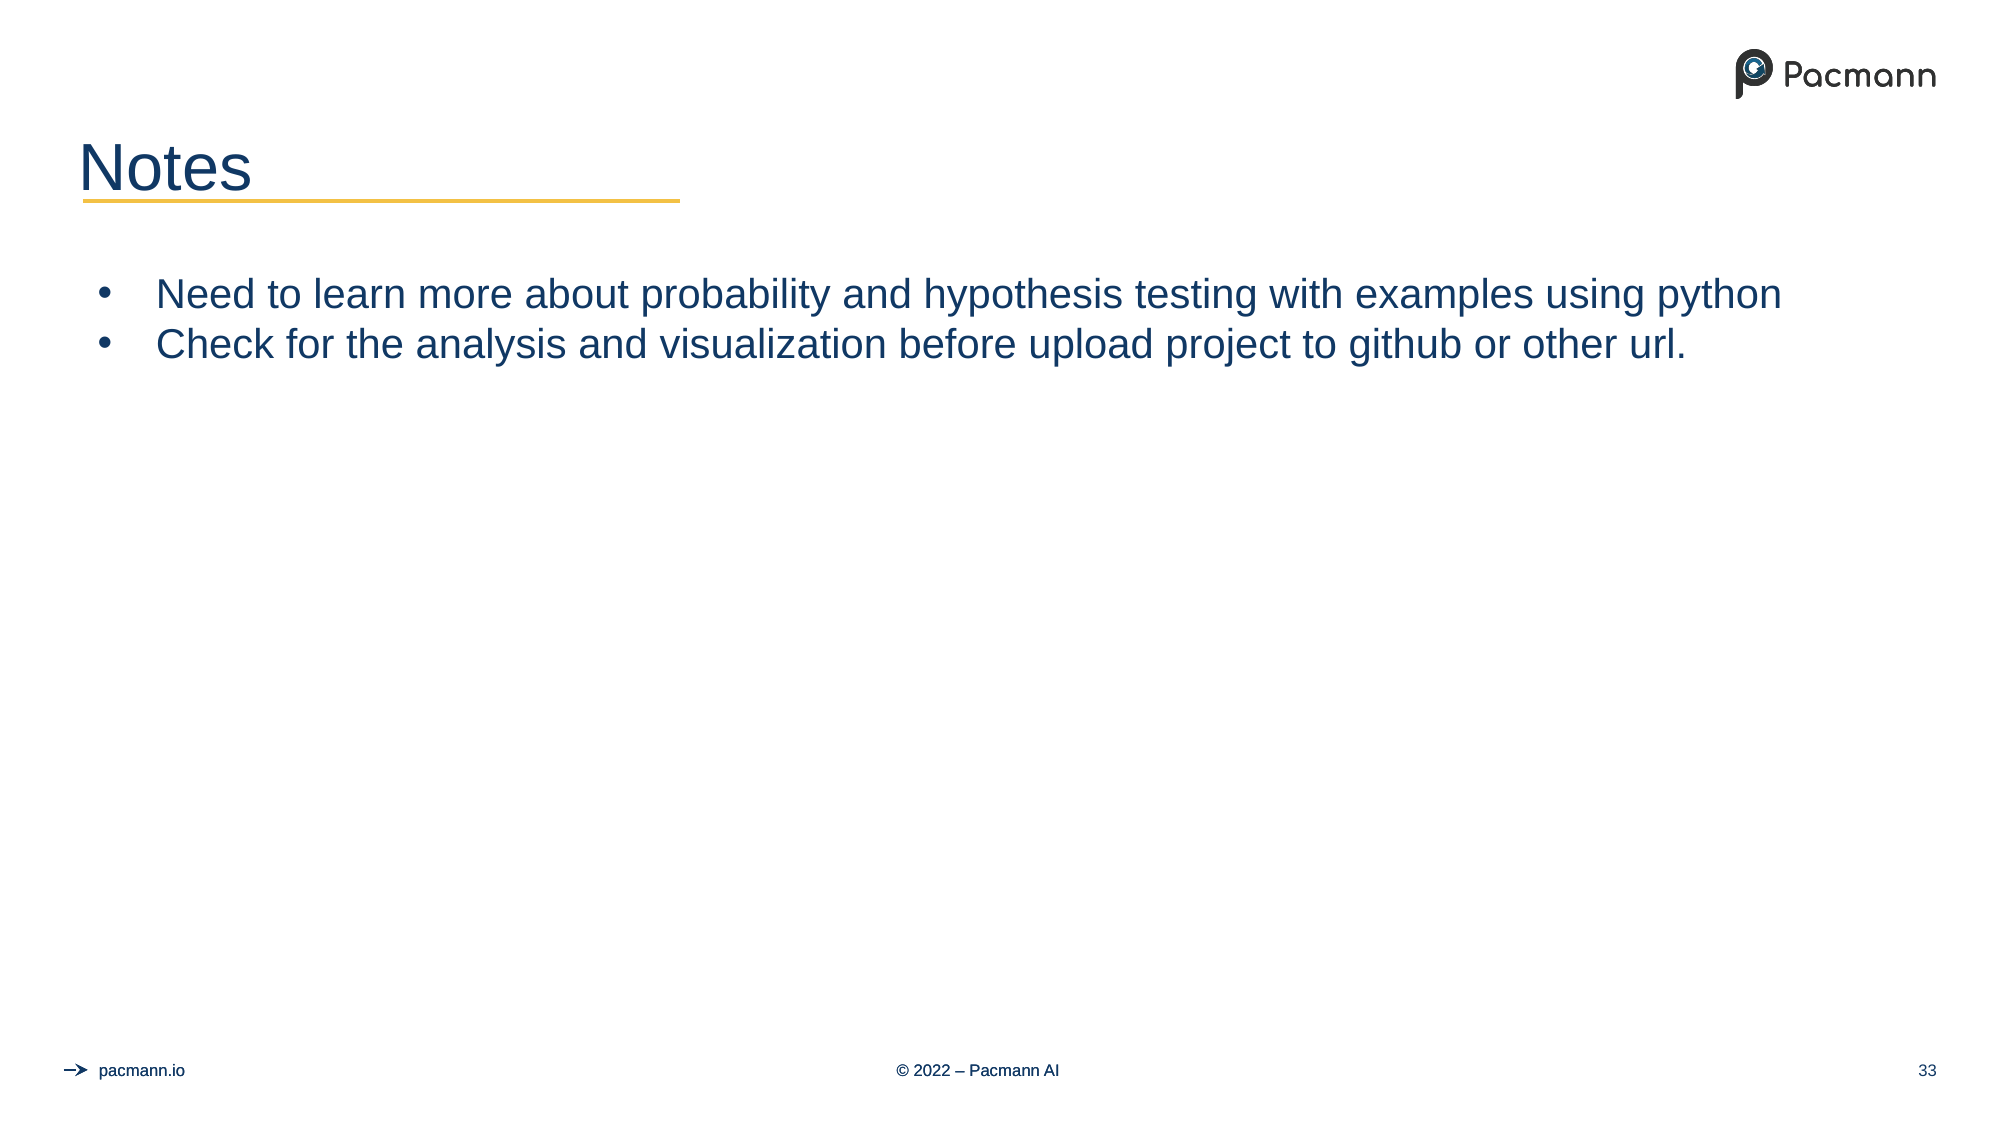

# Notes
Need to learn more about probability and hypothesis testing with examples using python
Check for the analysis and visualization before upload project to github or other url.